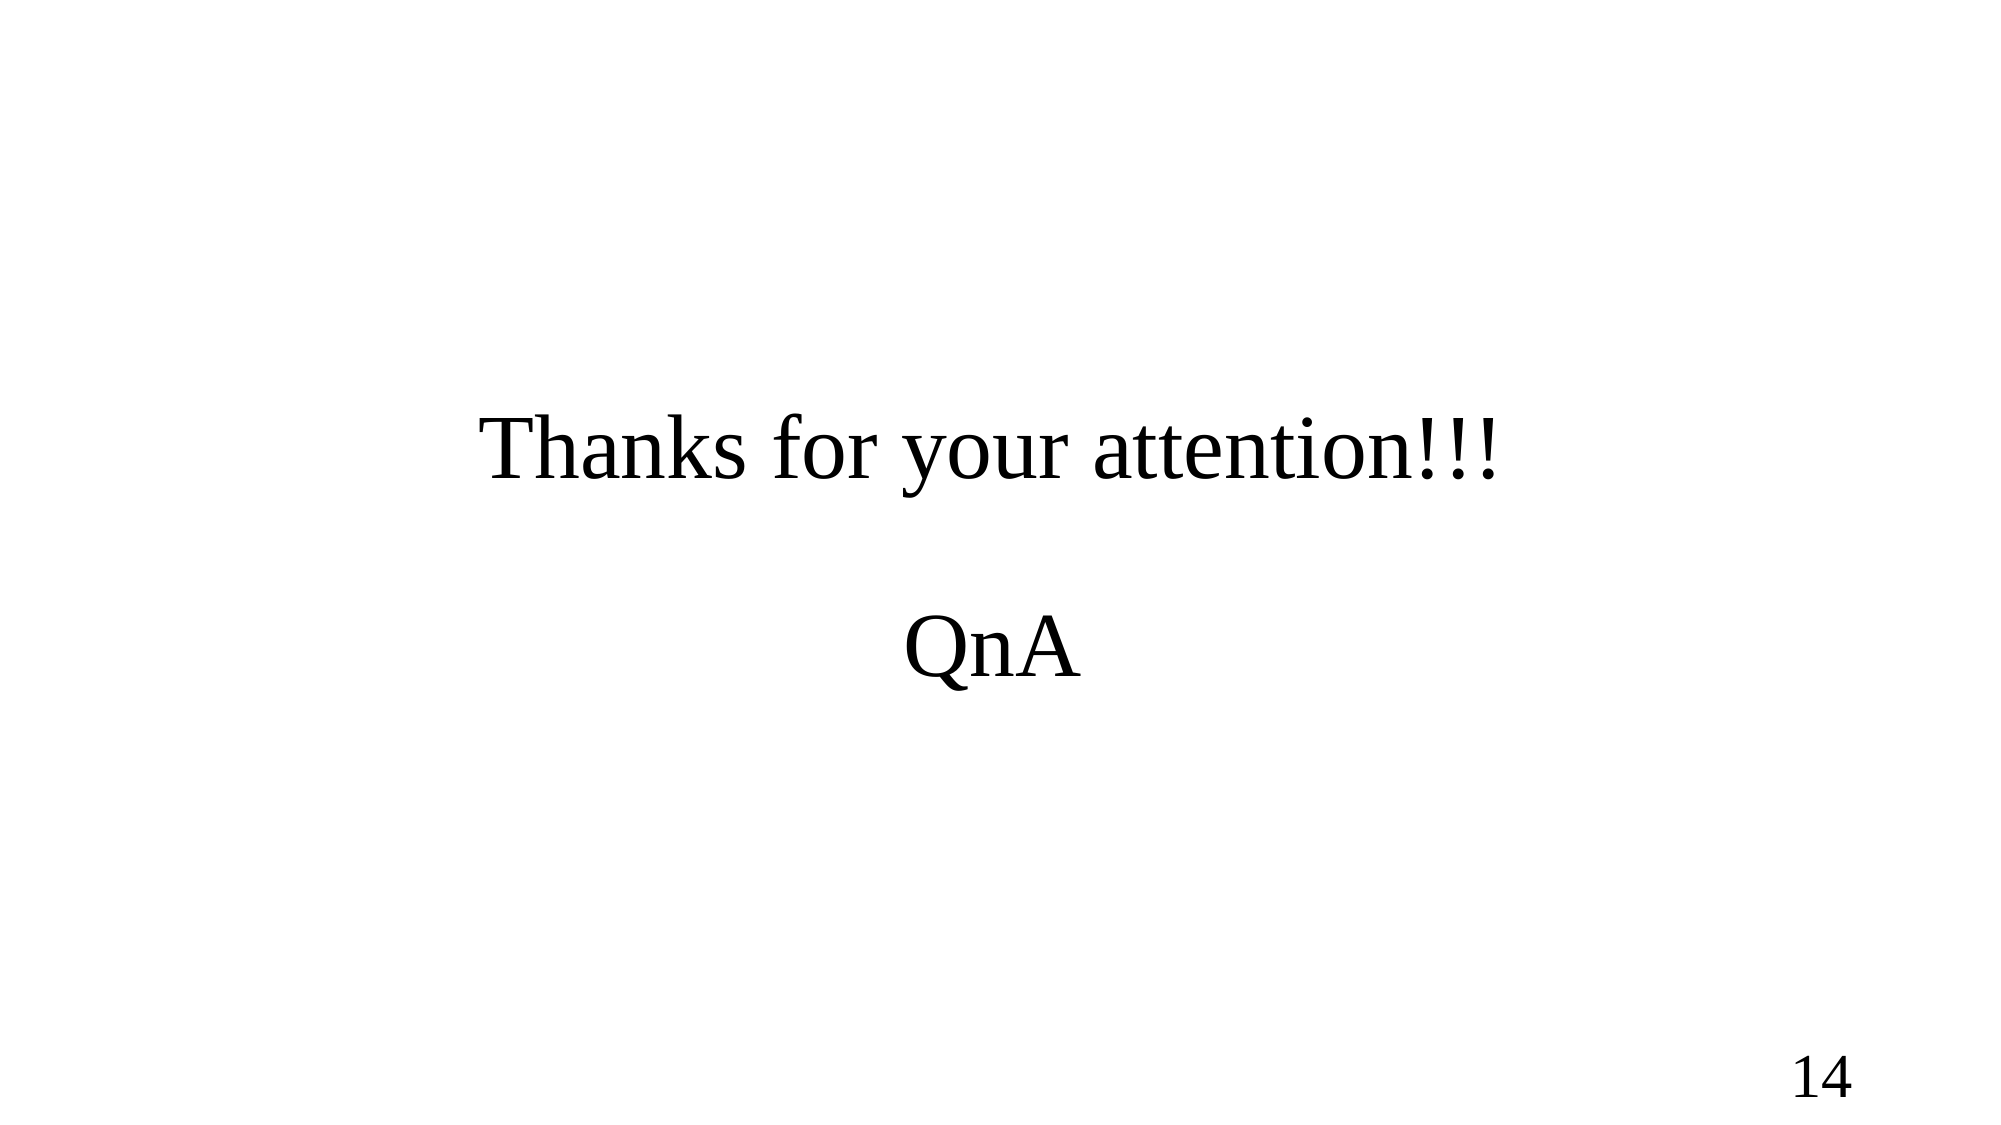

# Thanks for your attention!!! QnA
14